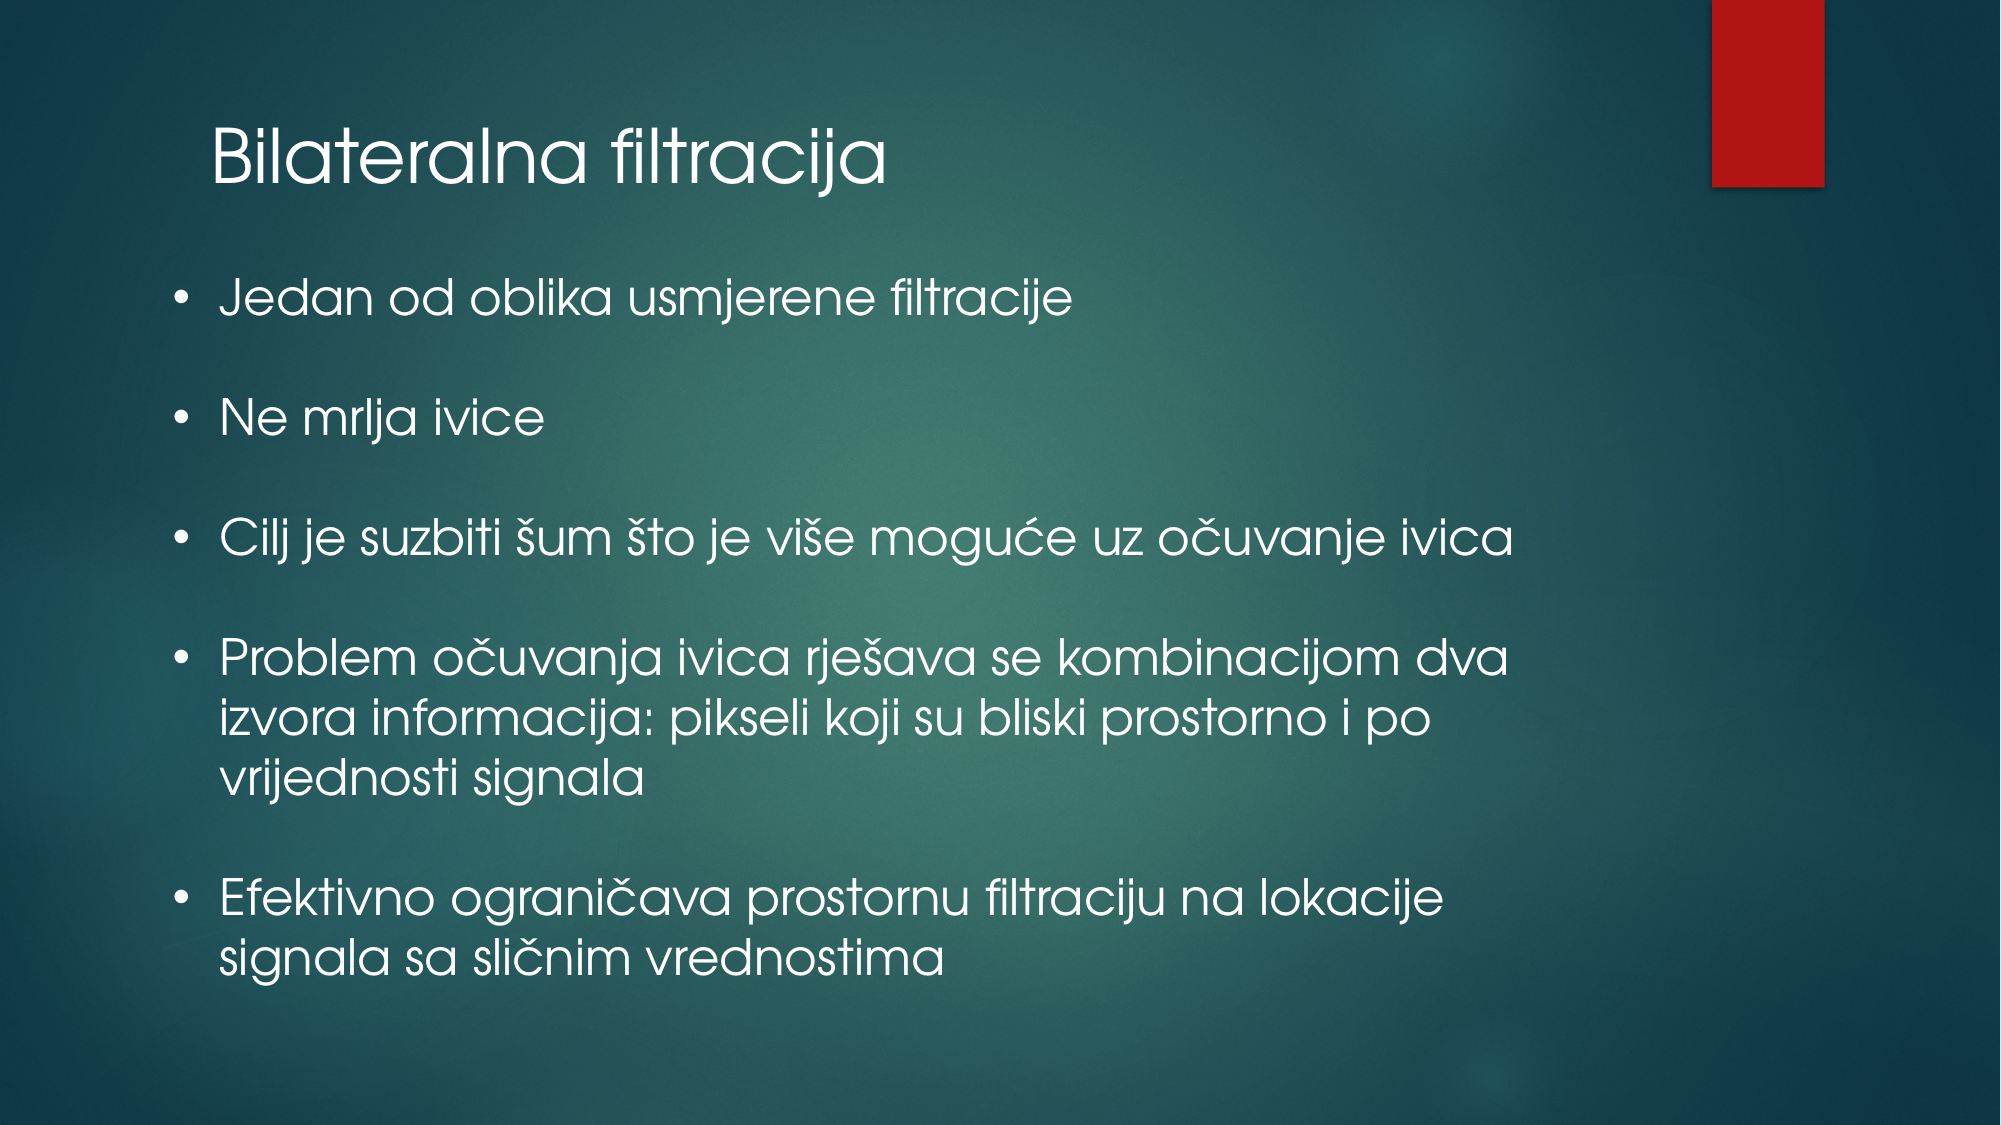

Bilateralna filtracija
Jedan od oblika usmjerene filtracije

Ne mrlja ivice

Cilj je suzbiti šum što je više moguće uz očuvanje ivica

Problem očuvanja ivica rješava se kombinacijom dva izvora informacija: pikseli koji su bliski prostorno i po vrijednosti signala

Efektivno ograničava prostornu filtraciju na lokacije signala sa sličnim vrednostima